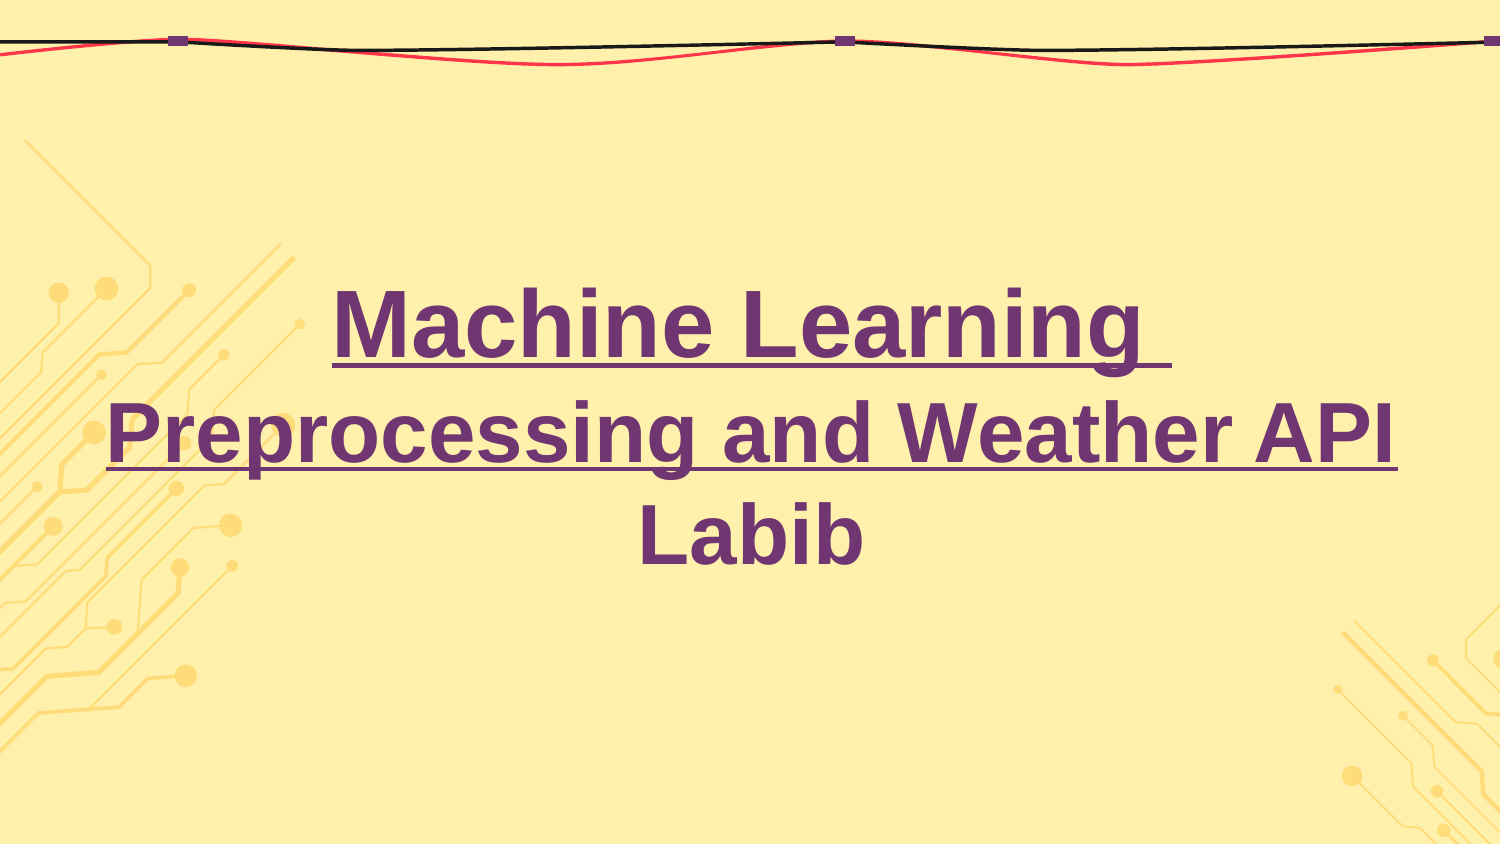

# Machine Learning
Preprocessing and Weather API
Labib